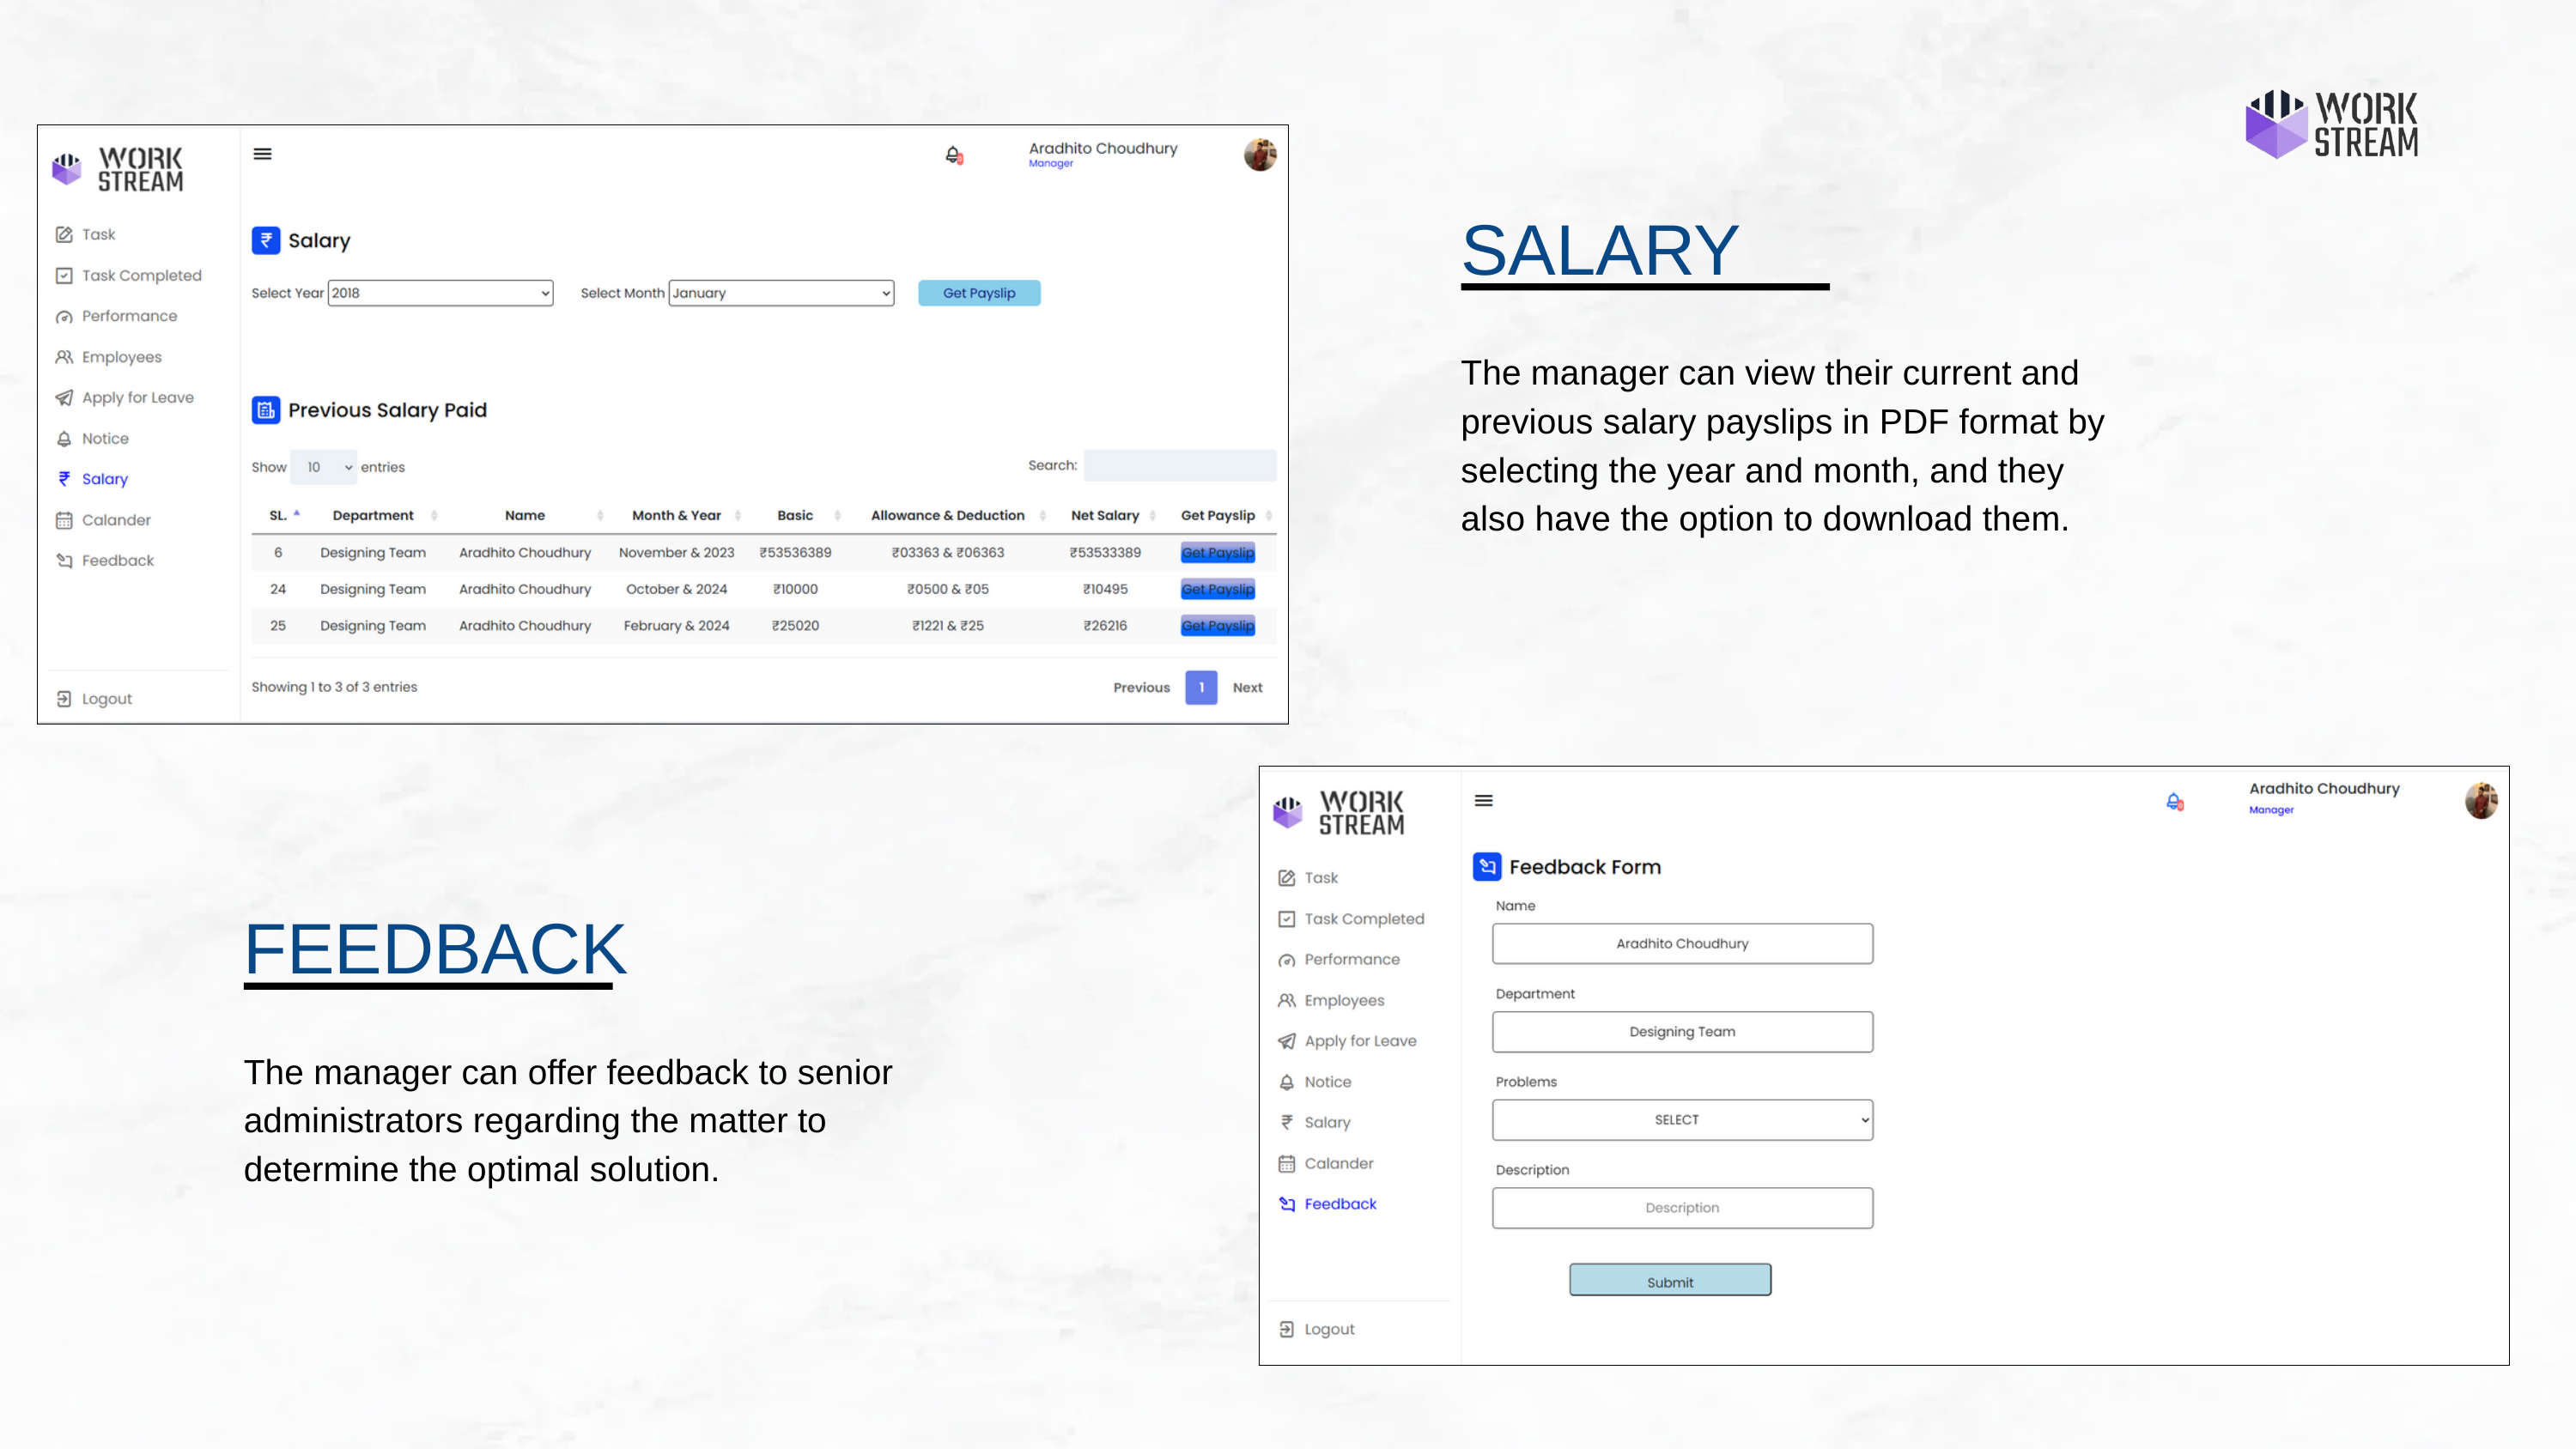

SALARY

The manager can view their current and previous salary payslips in PDF format by selecting the year and month, and they also have the option to download them.

FEEDBACK

The manager can offer feedback to senior administrators regarding the matter to determine the optimal solution.